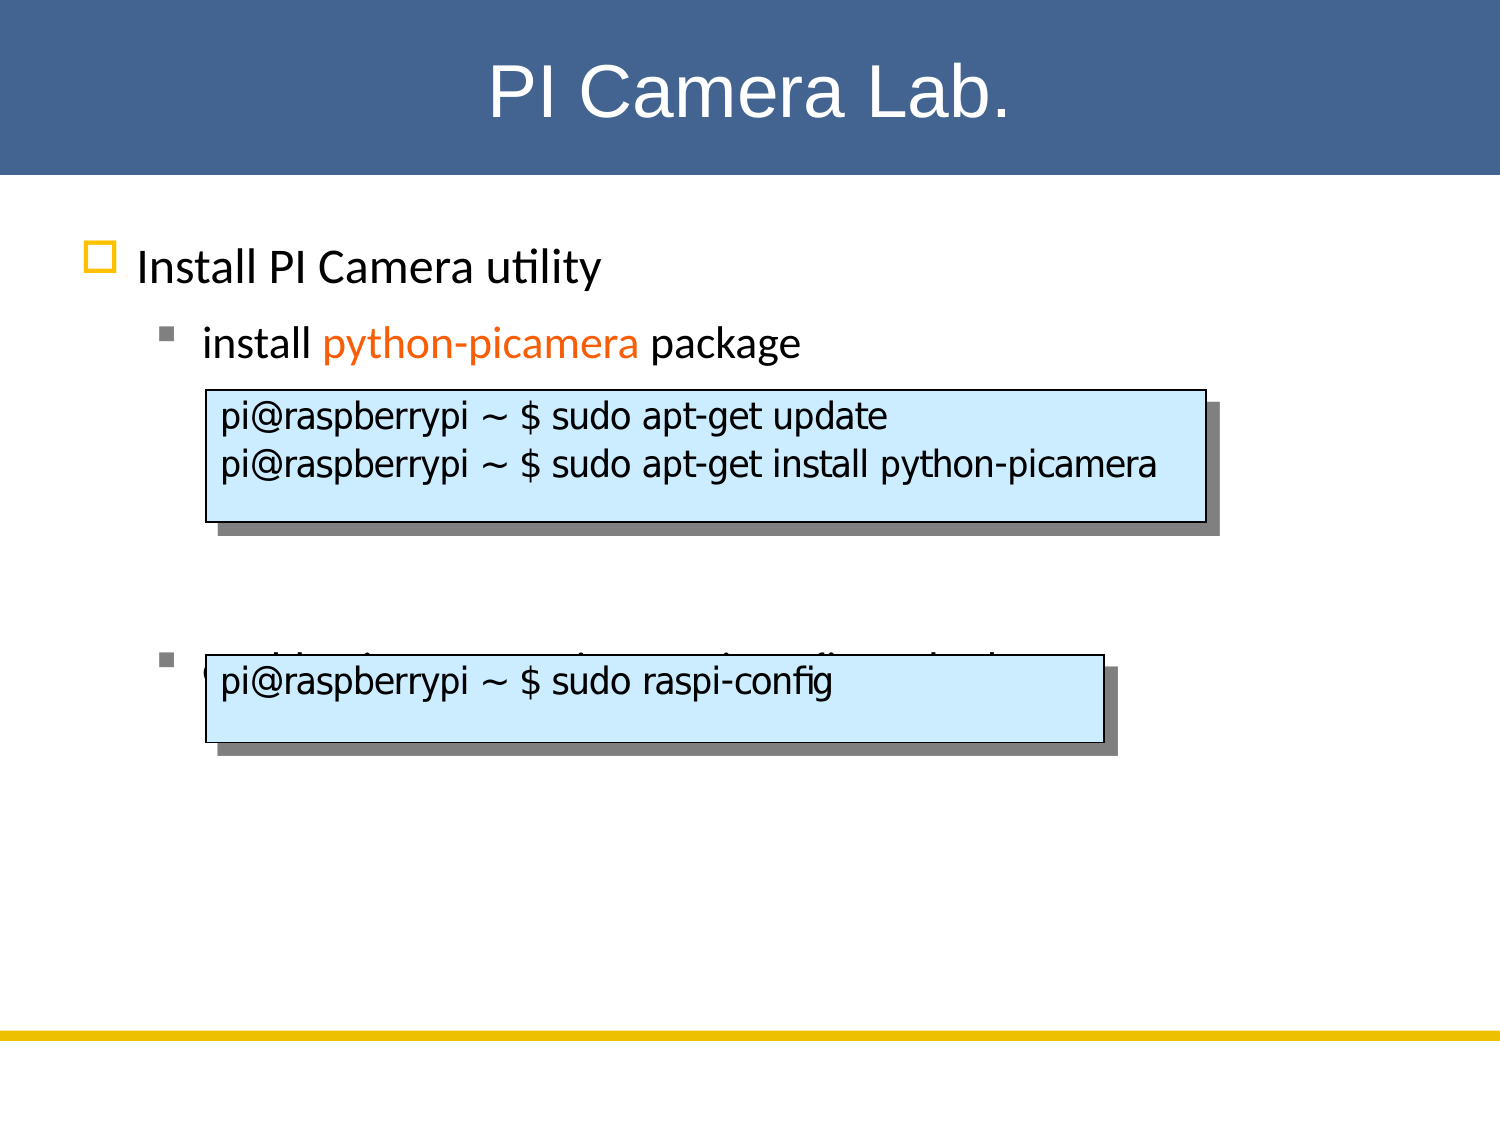

# PI Camera Lab.
Install PI Camera utility
install python-picamera package

enable pi-camera using raspi-config and reboot

pi@raspberrypi ~ $ sudo apt-get update
pi@raspberrypi ~ $ sudo apt-get install python-picamera
pi@raspberrypi ~ $ sudo raspi-config